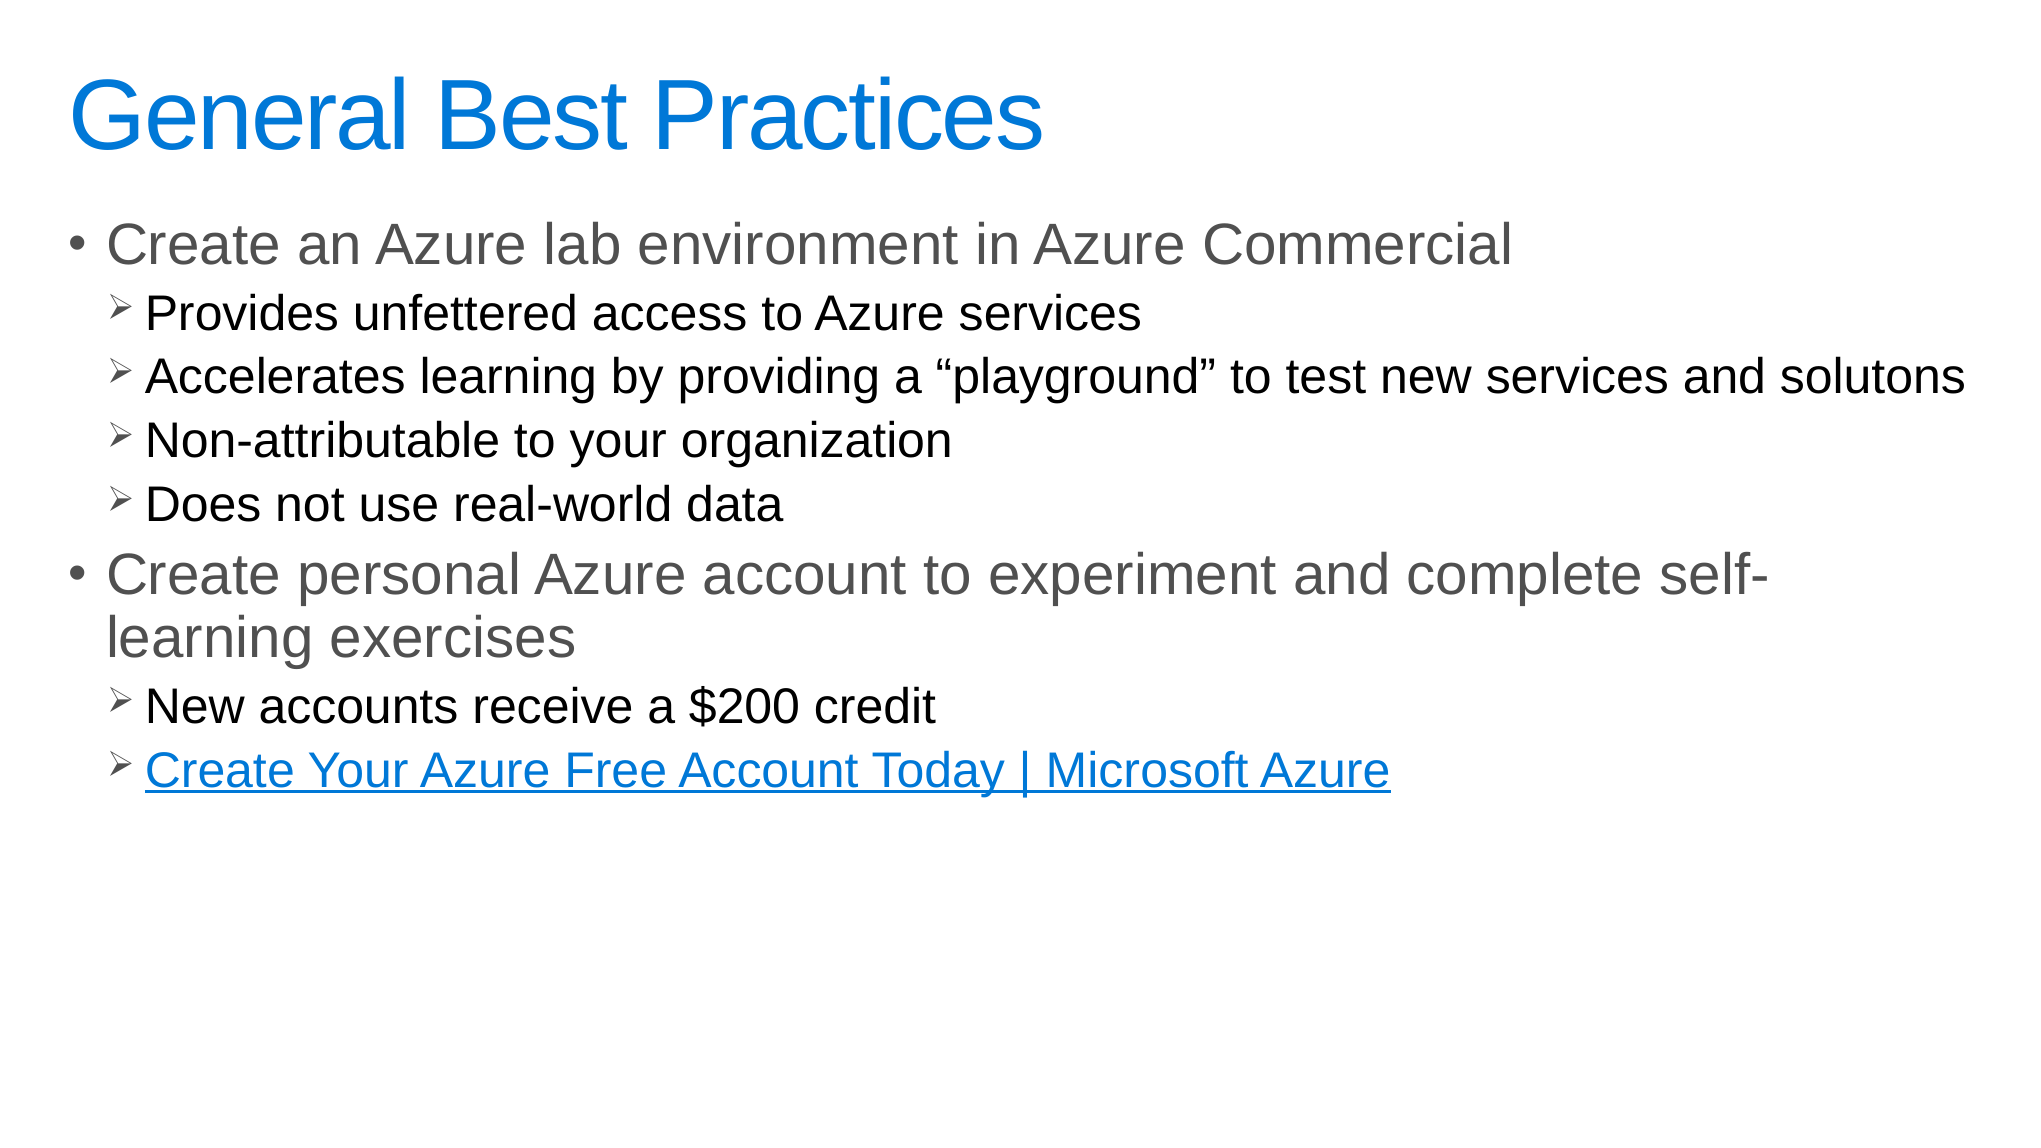

# General Best Practices
Create an Azure lab environment in Azure Commercial
Provides unfettered access to Azure services
Accelerates learning by providing a “playground” to test new services and solutons
Non-attributable to your organization
Does not use real-world data
Create personal Azure account to experiment and complete self-learning exercises
New accounts receive a $200 credit
Create Your Azure Free Account Today | Microsoft Azure